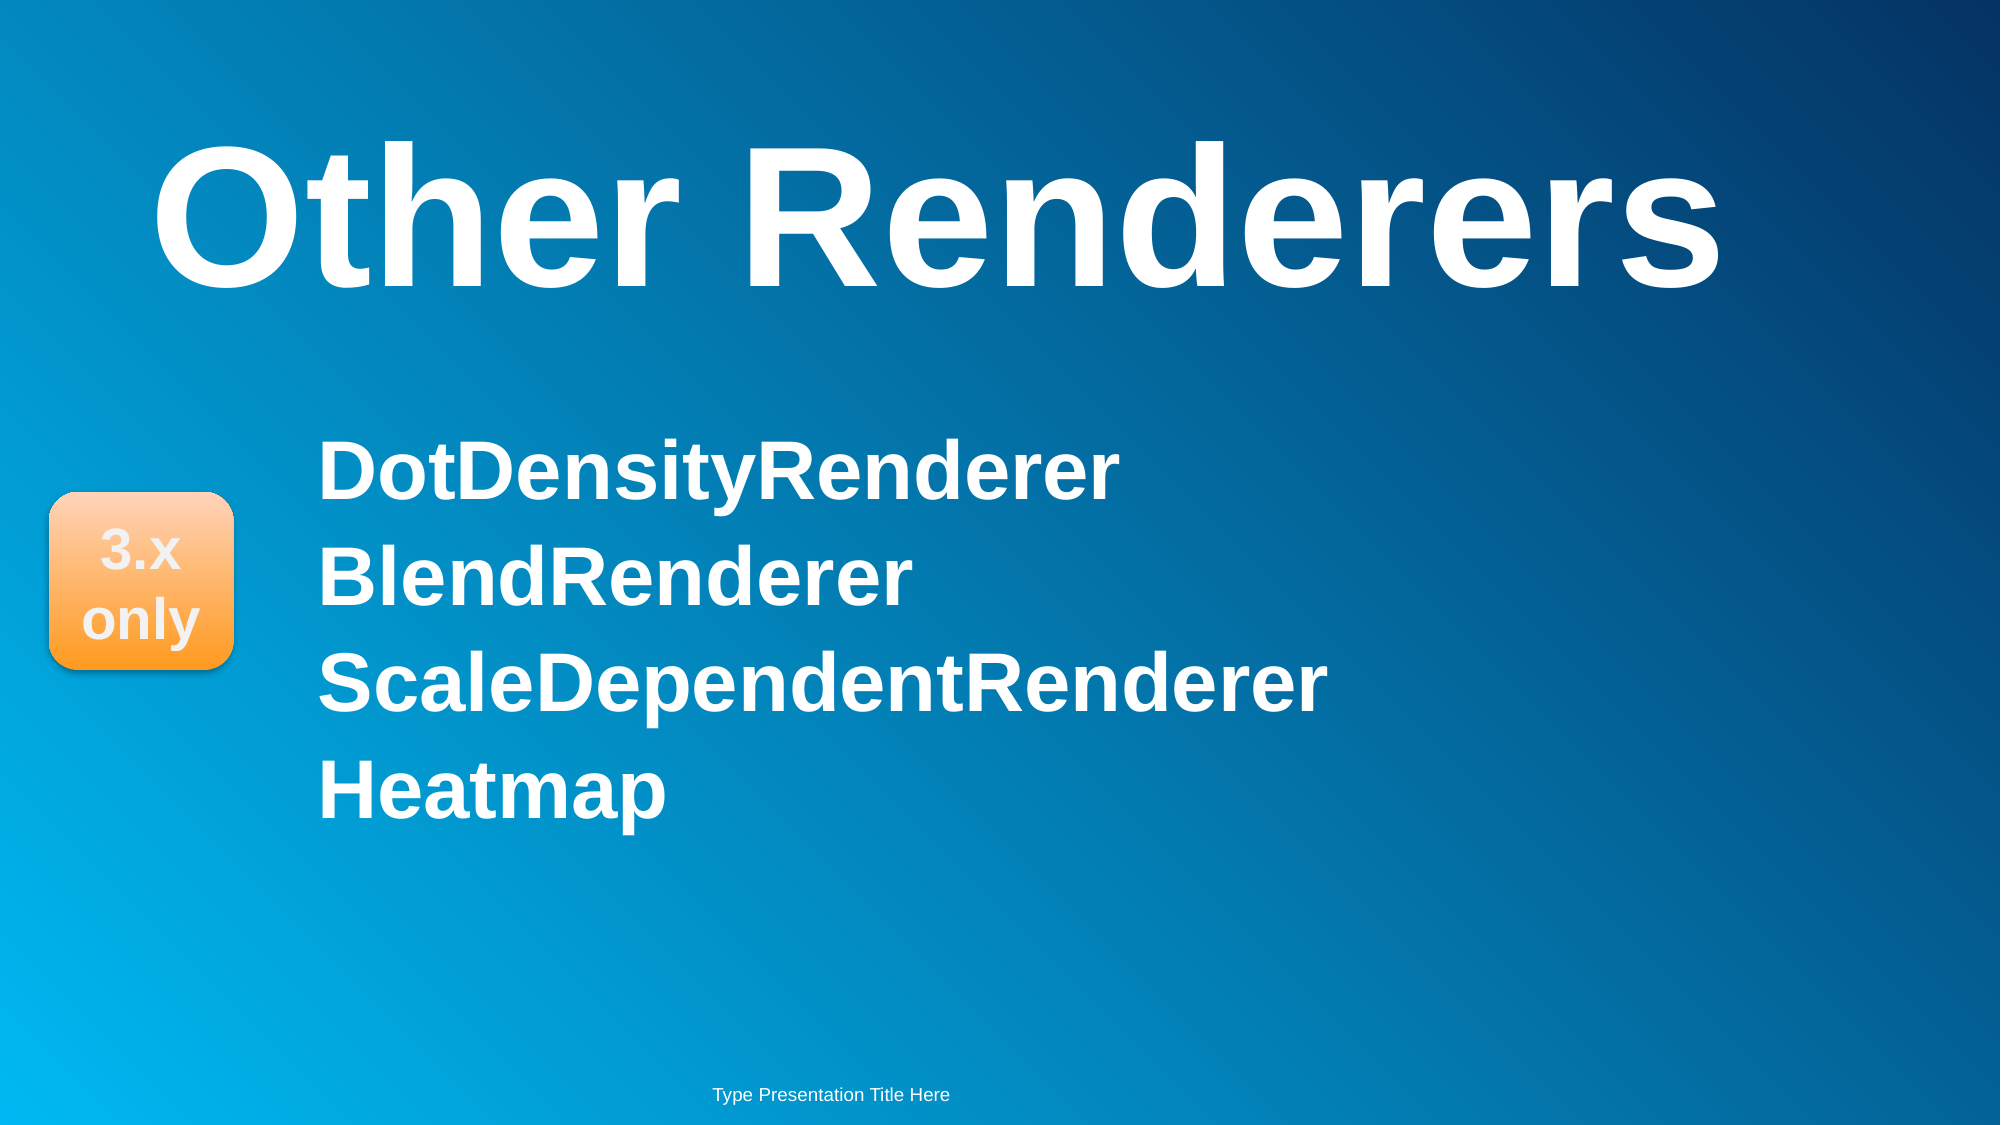

# Other Renderers
DotDensityRenderer
BlendRenderer
ScaleDependentRenderer
Heatmap
3.x
only
Type Presentation Title Here